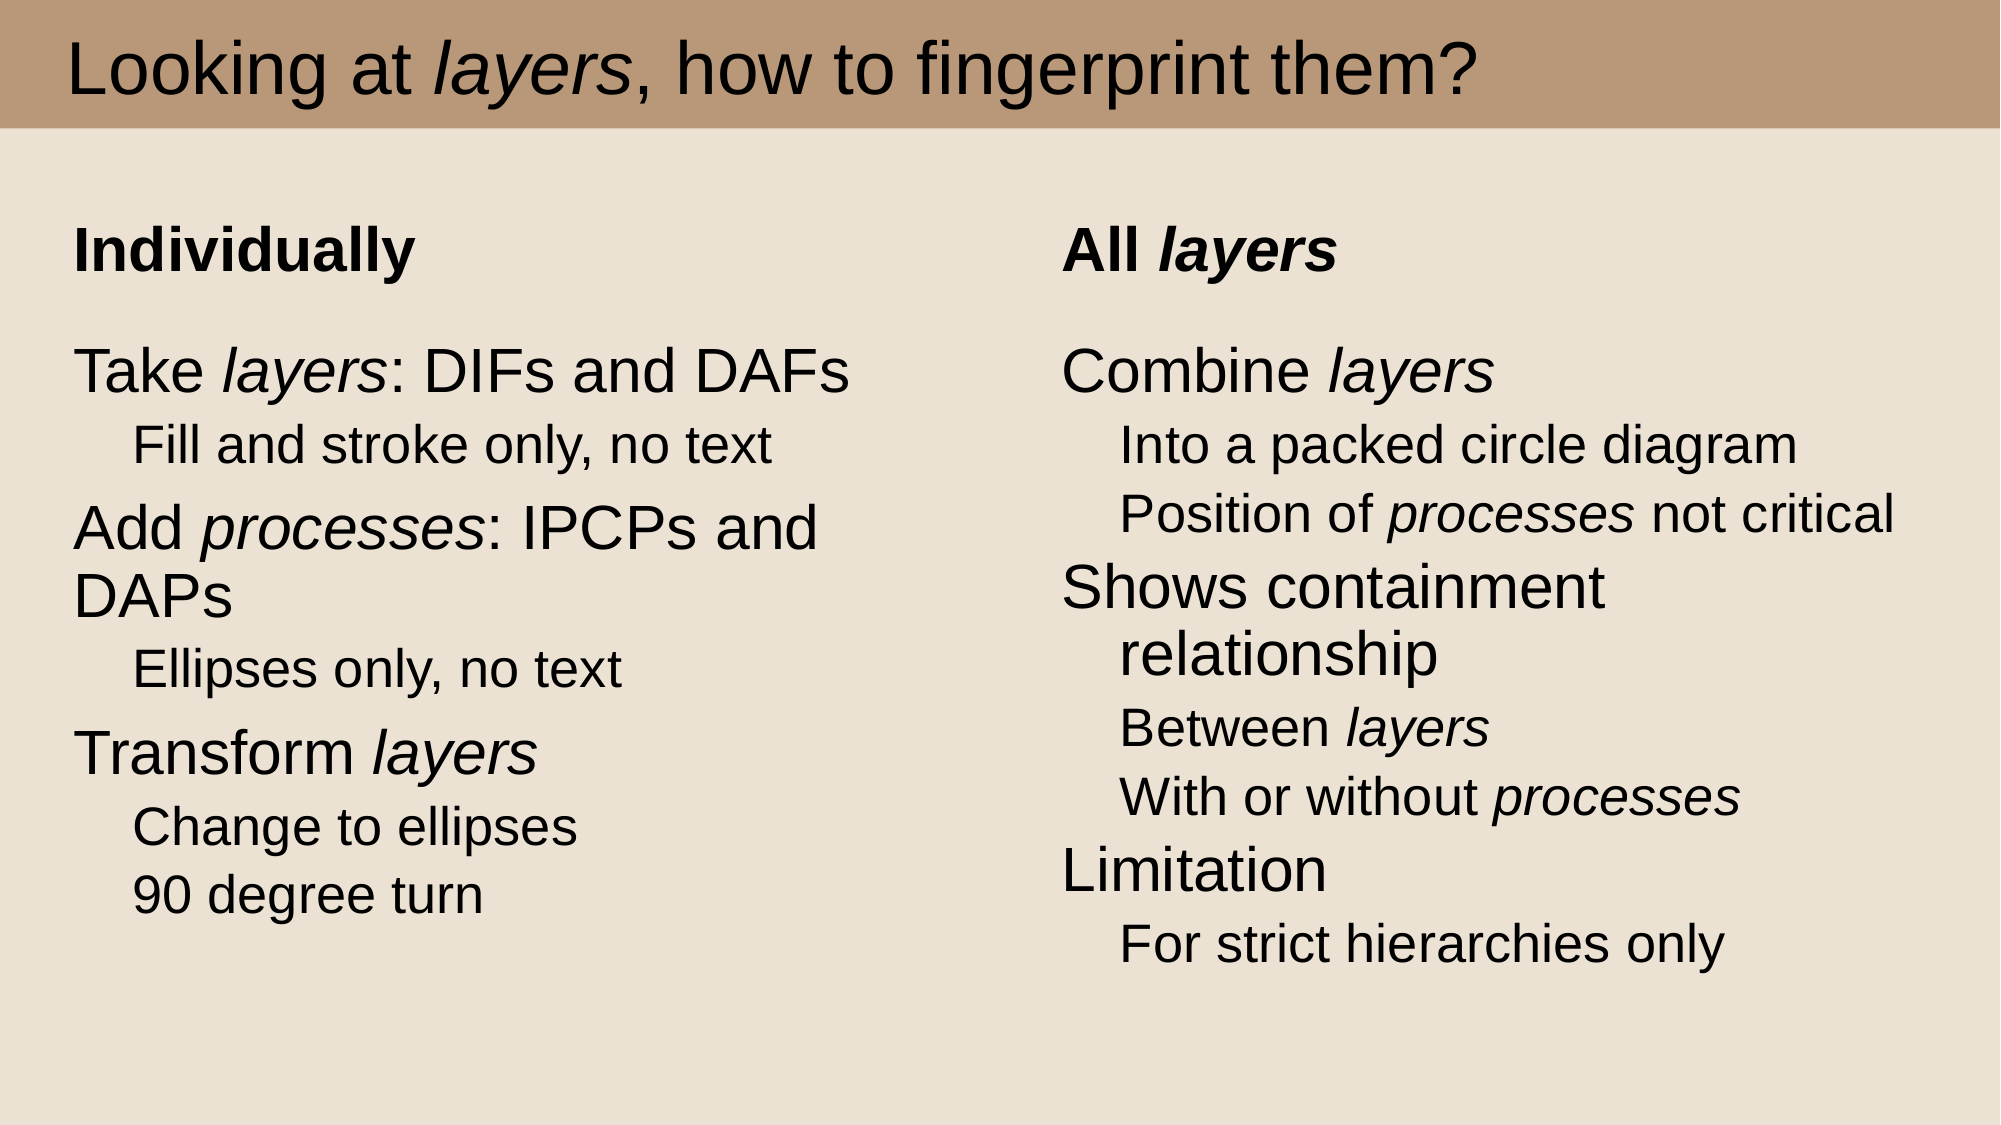

# Looking at layers, how to fingerprint them?
Individually
All layers
Combine layers
Into a packed circle diagram
Position of processes not critical
Shows containment relationship
Between layers
With or without processes
Limitation
For strict hierarchies only

Take layers: DIFs and DAFs
Fill and stroke only, no text
Add processes: IPCPs and DAPs
Ellipses only, no text
Transform layers
Change to ellipses
90 degree turn